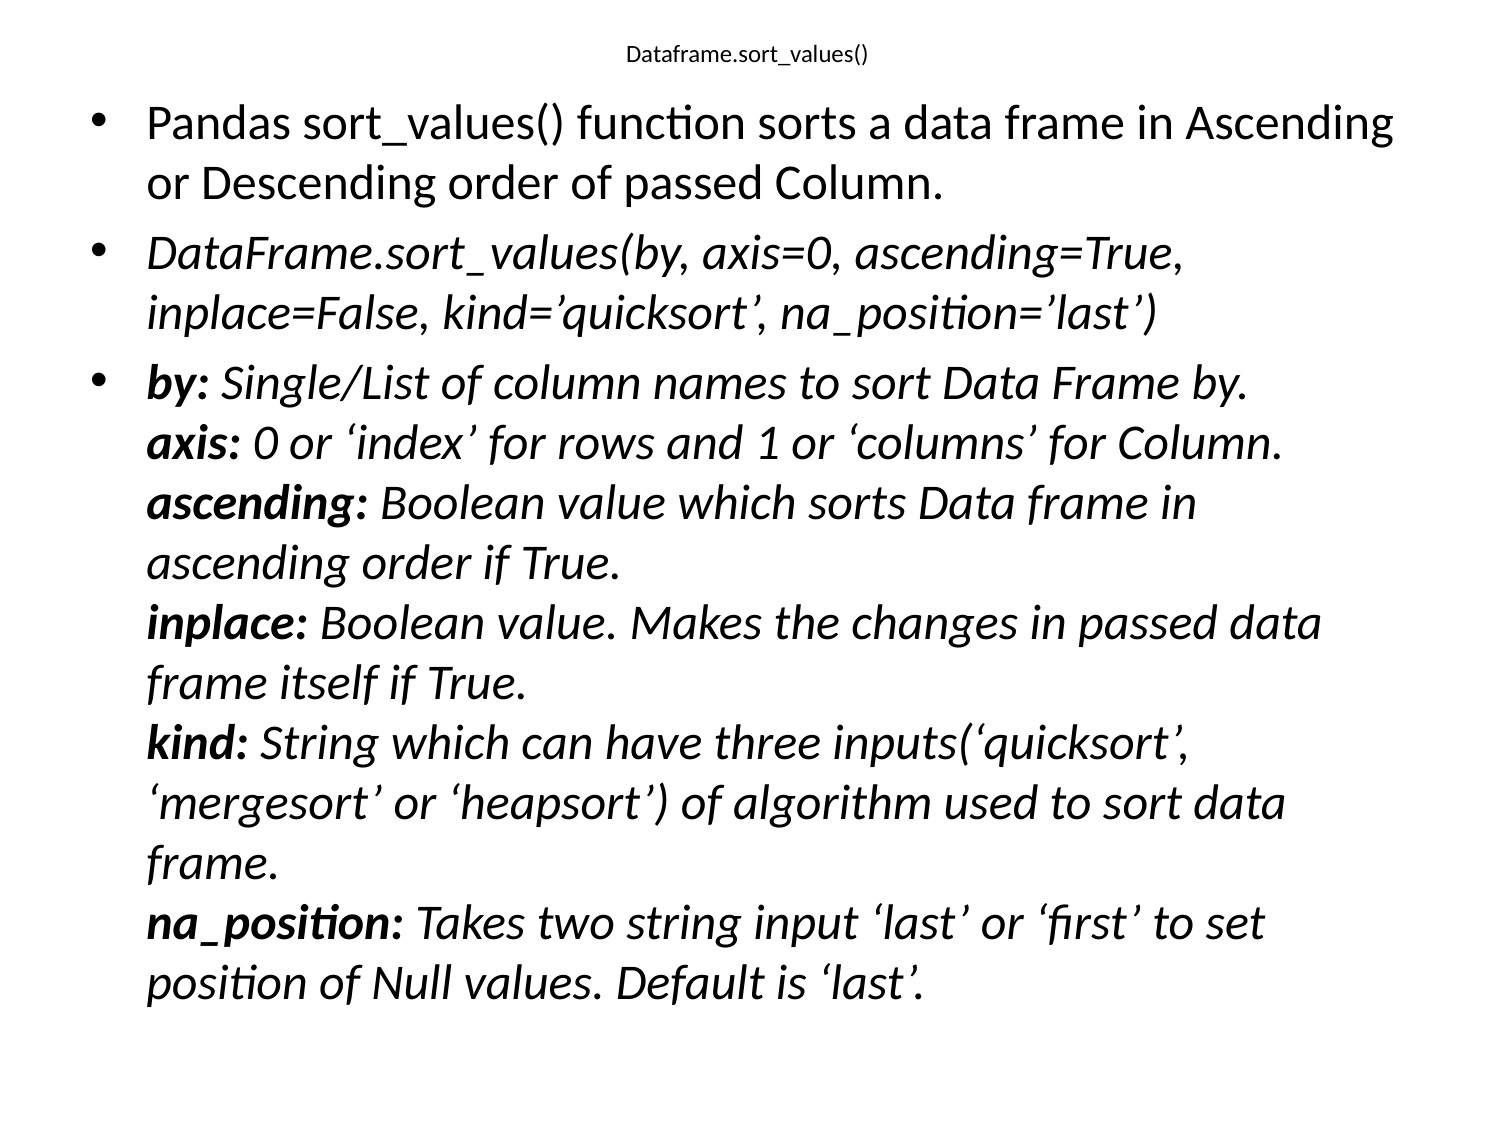

# Dataframe.sort_values()
Pandas sort_values() function sorts a data frame in Ascending or Descending order of passed Column.
DataFrame.sort_values(by, axis=0, ascending=True, inplace=False, kind=’quicksort’, na_position=’last’)
by: Single/List of column names to sort Data Frame by.
axis: 0 or ‘index’ for rows and 1 or ‘columns’ for Column.
ascending: Boolean value which sorts Data frame in ascending order if True.
inplace: Boolean value. Makes the changes in passed data frame itself if True.
kind: String which can have three inputs(‘quicksort’, ‘mergesort’ or ‘heapsort’) of algorithm used to sort data frame.
na_position: Takes two string input ‘last’ or ‘first’ to set position of Null values. Default is ‘last’.